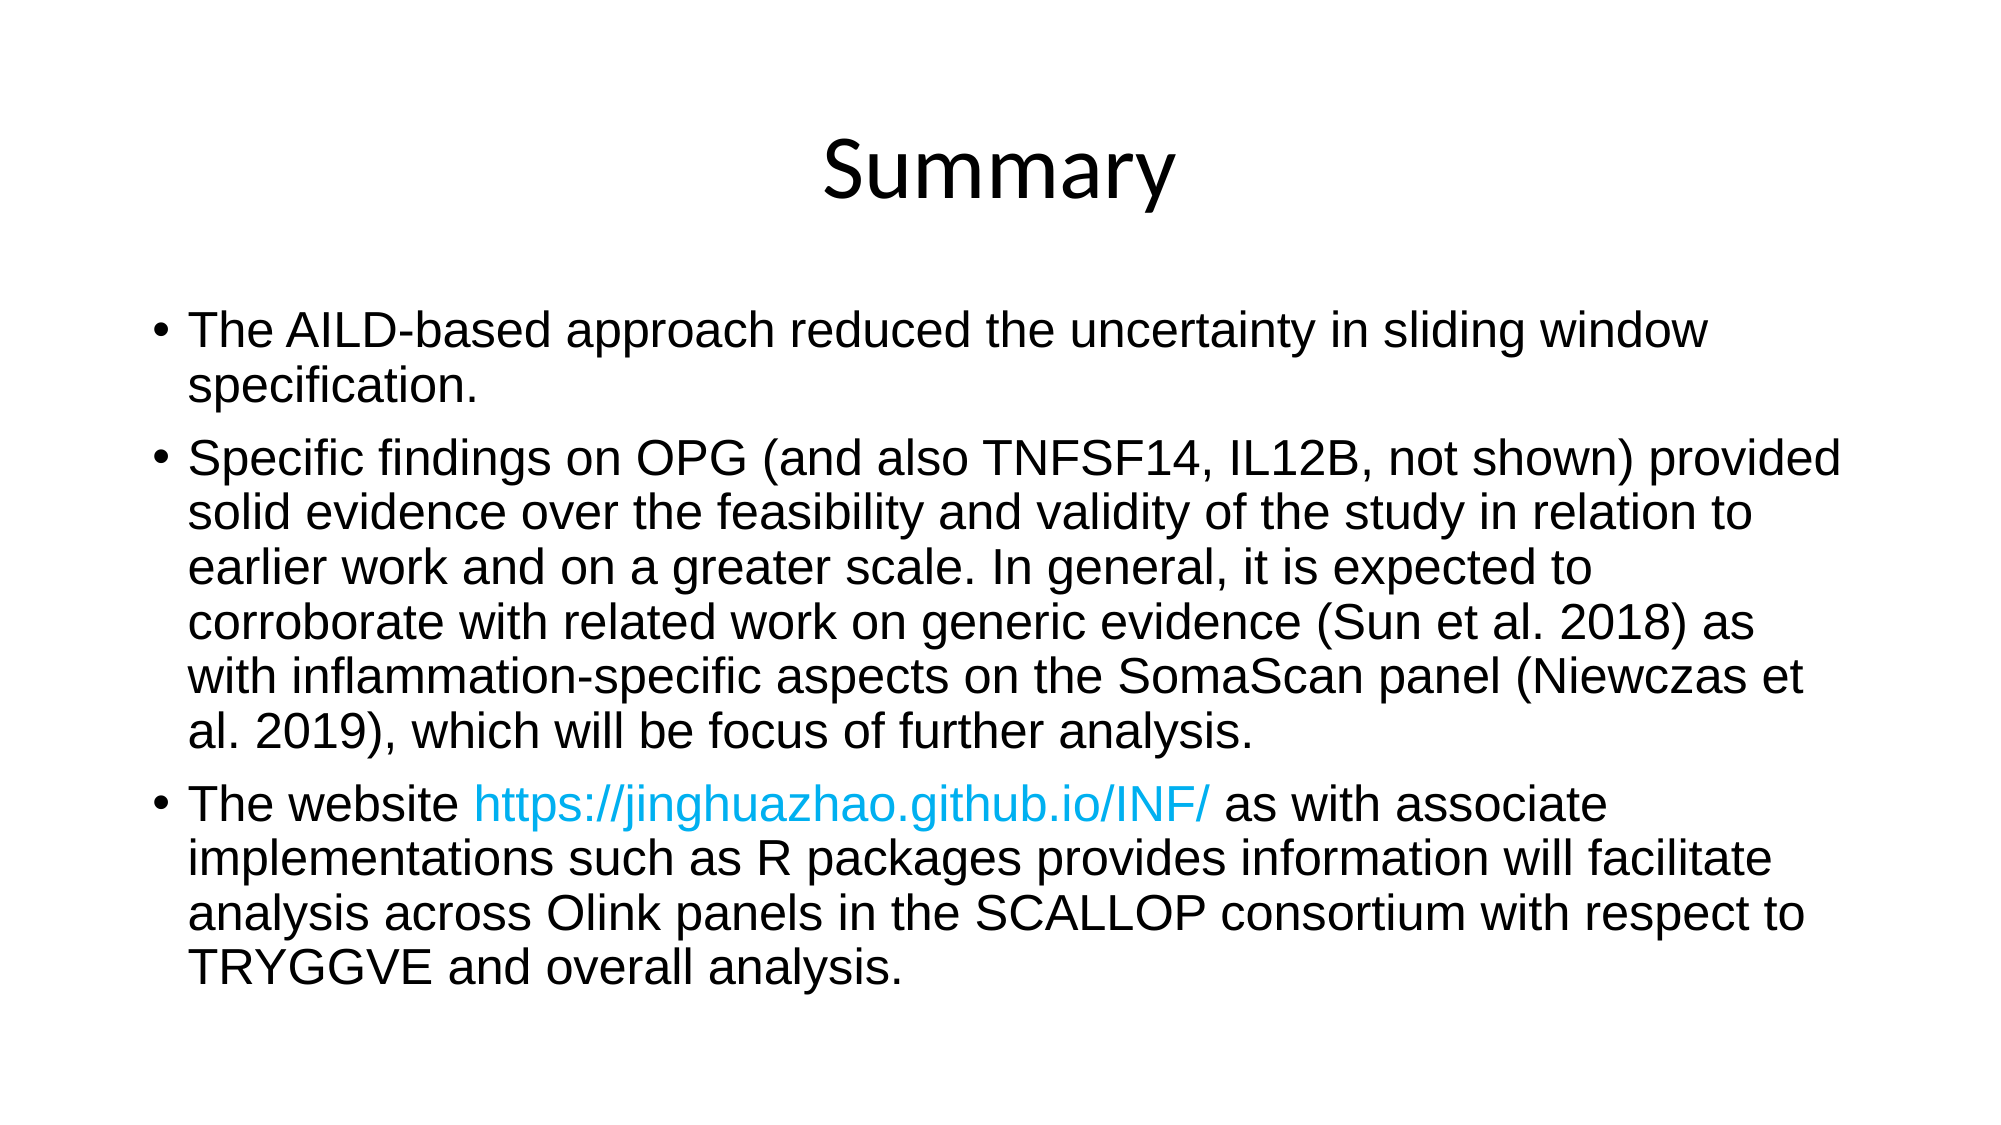

# Summary
The AILD-based approach reduced the uncertainty in sliding window specification.
Specific findings on OPG (and also TNFSF14, IL12B, not shown) provided solid evidence over the feasibility and validity of the study in relation to earlier work and on a greater scale. In general, it is expected to corroborate with related work on generic evidence (Sun et al. 2018) as with inflammation-specific aspects on the SomaScan panel (Niewczas et al. 2019), which will be focus of further analysis.
The website https://jinghuazhao.github.io/INF/ as with associate implementations such as R packages provides information will facilitate analysis across Olink panels in the SCALLOP consortium with respect to TRYGGVE and overall analysis.